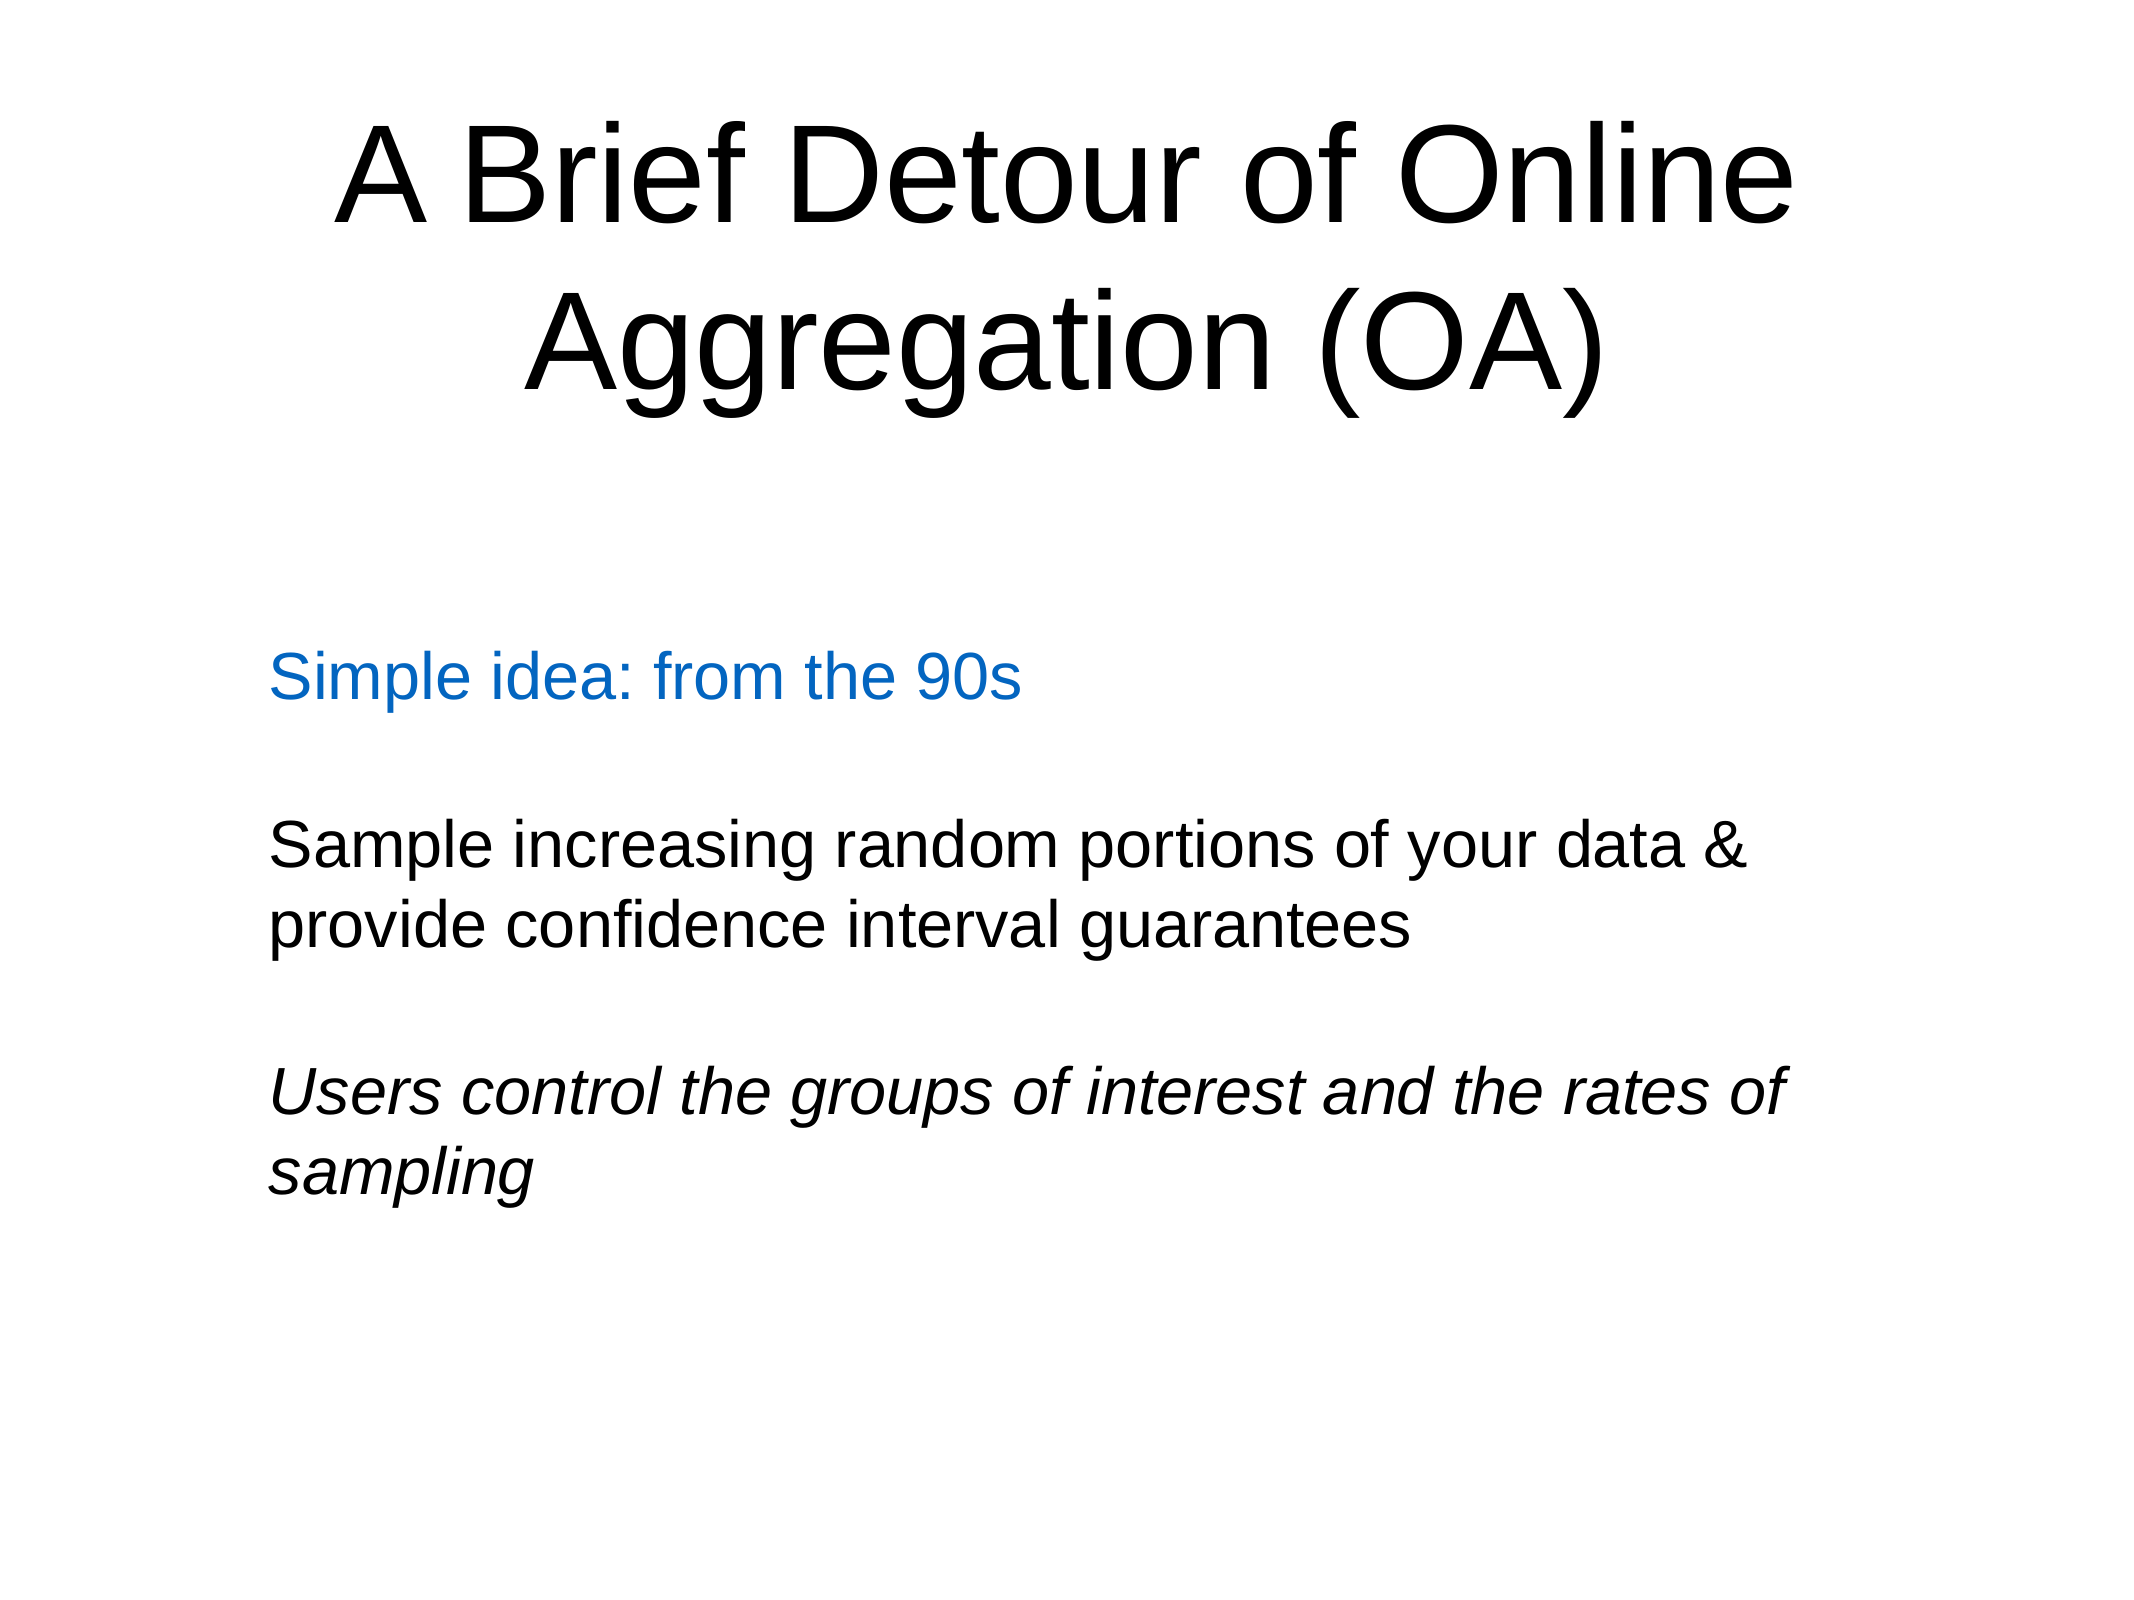

# A Brief Detour of Online Aggregation (OA)
Simple idea: from the 90s
Sample increasing random portions of your data & provide confidence interval guarantees
Users control the groups of interest and the rates of sampling